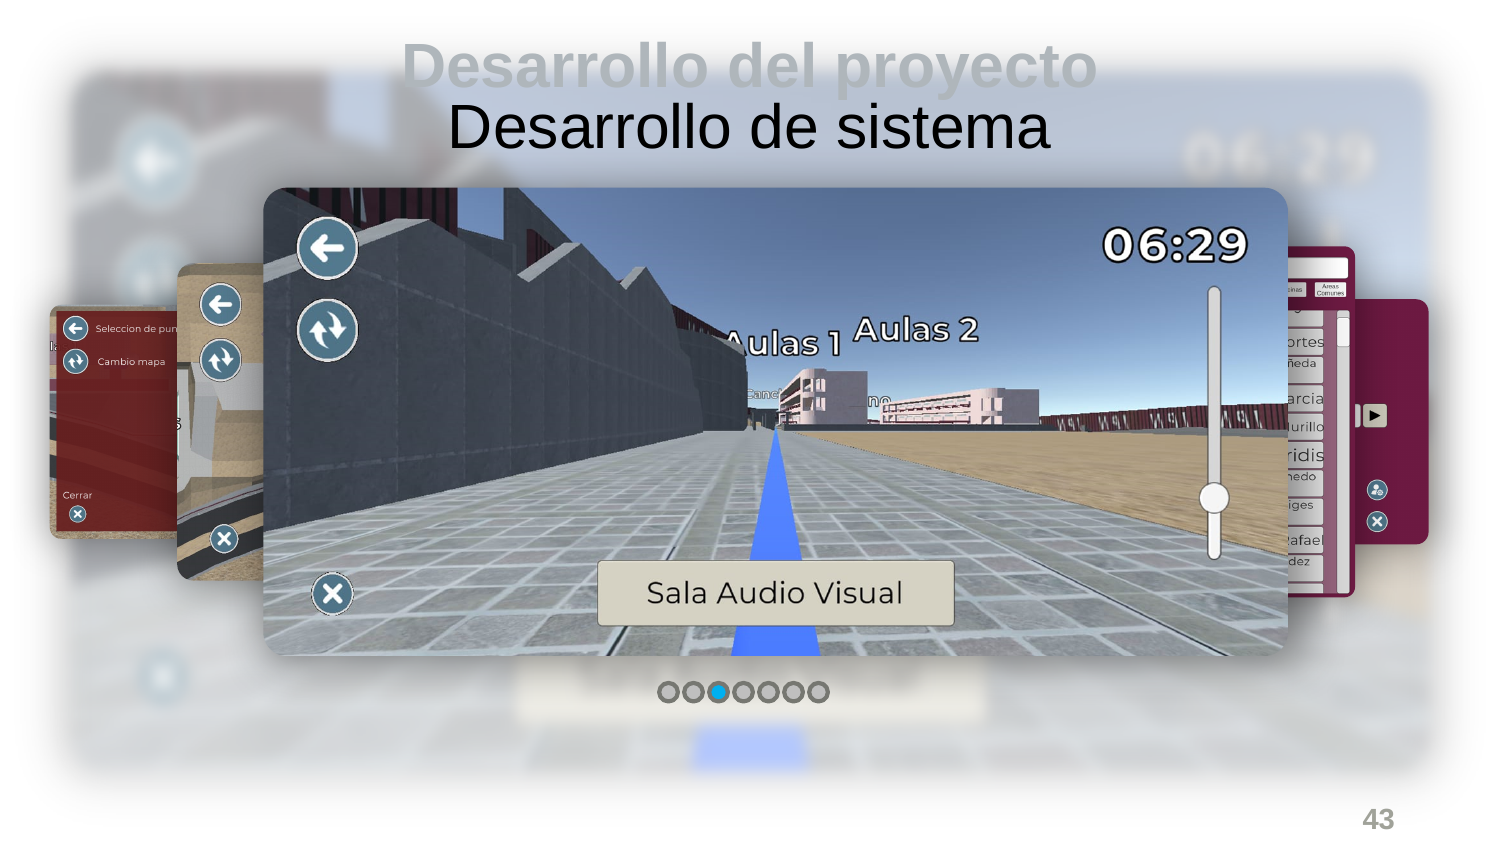

Desarrollo del proyecto
Desarrollo de sistema

43